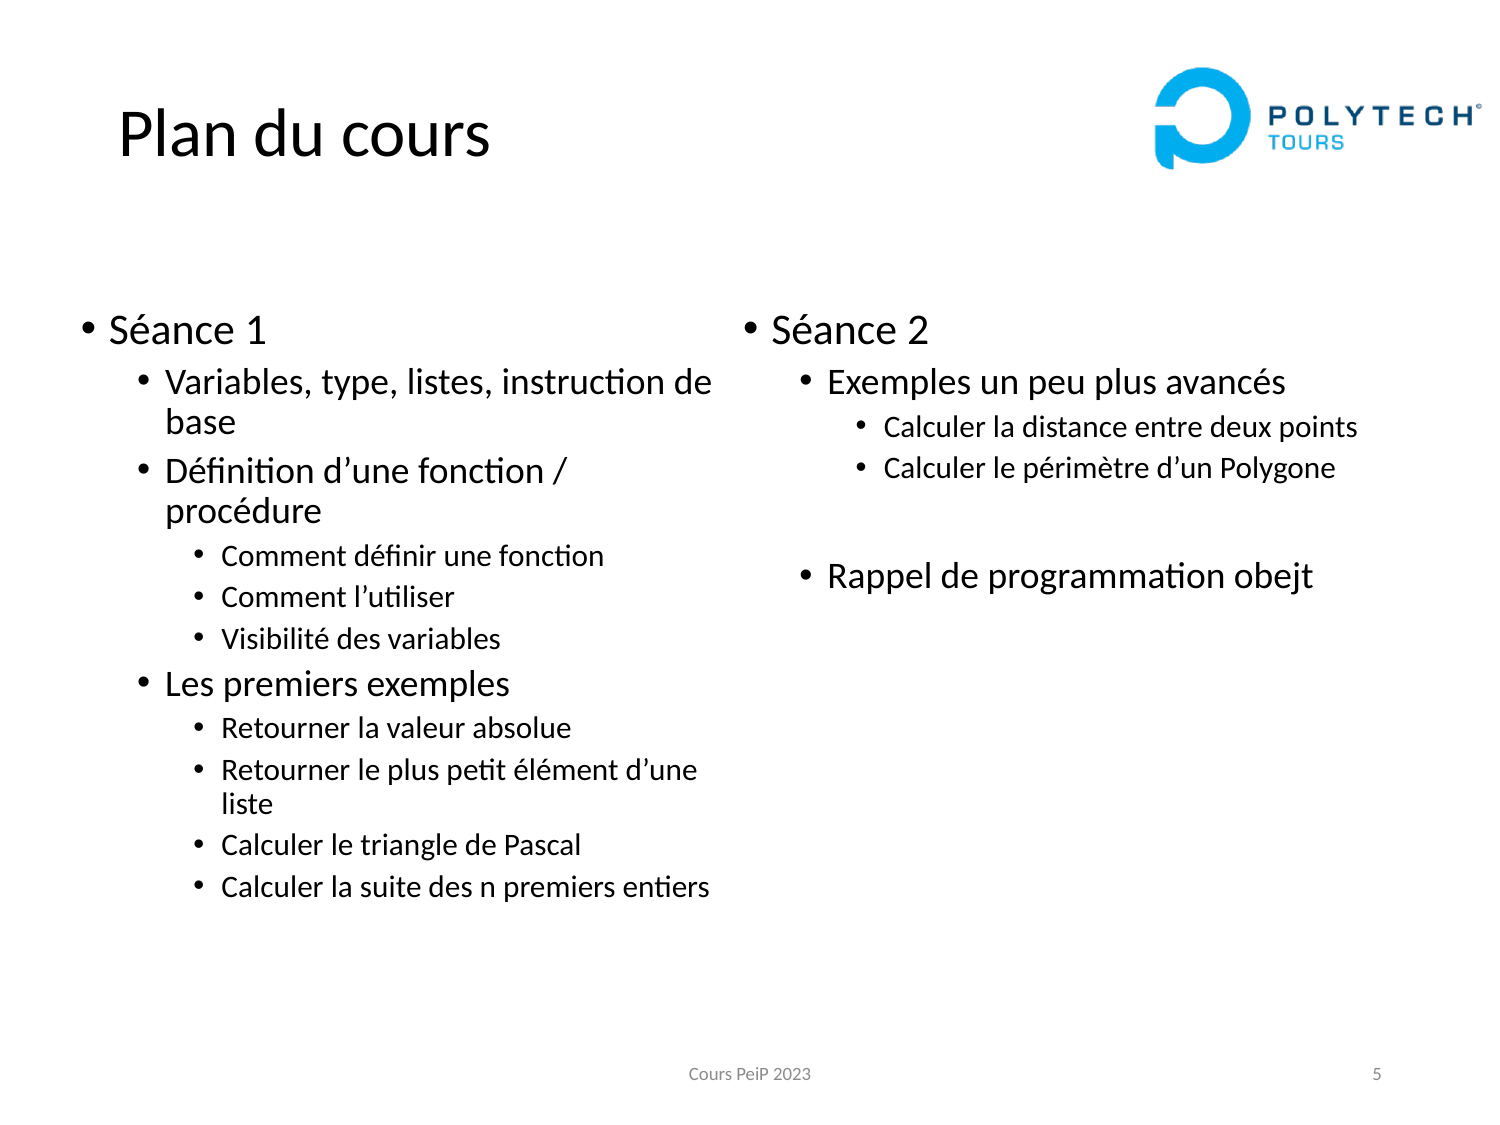

# Plan du cours
Séance 1
Variables, type, listes, instruction de base
Définition d’une fonction / procédure
Comment définir une fonction
Comment l’utiliser
Visibilité des variables
Les premiers exemples
Retourner la valeur absolue
Retourner le plus petit élément d’une liste
Calculer le triangle de Pascal
Calculer la suite des n premiers entiers

Séance 2
Exemples un peu plus avancés
Calculer la distance entre deux points
Calculer le périmètre d’un Polygone

Rappel de programmation obejt
Cours PeiP 2023
5